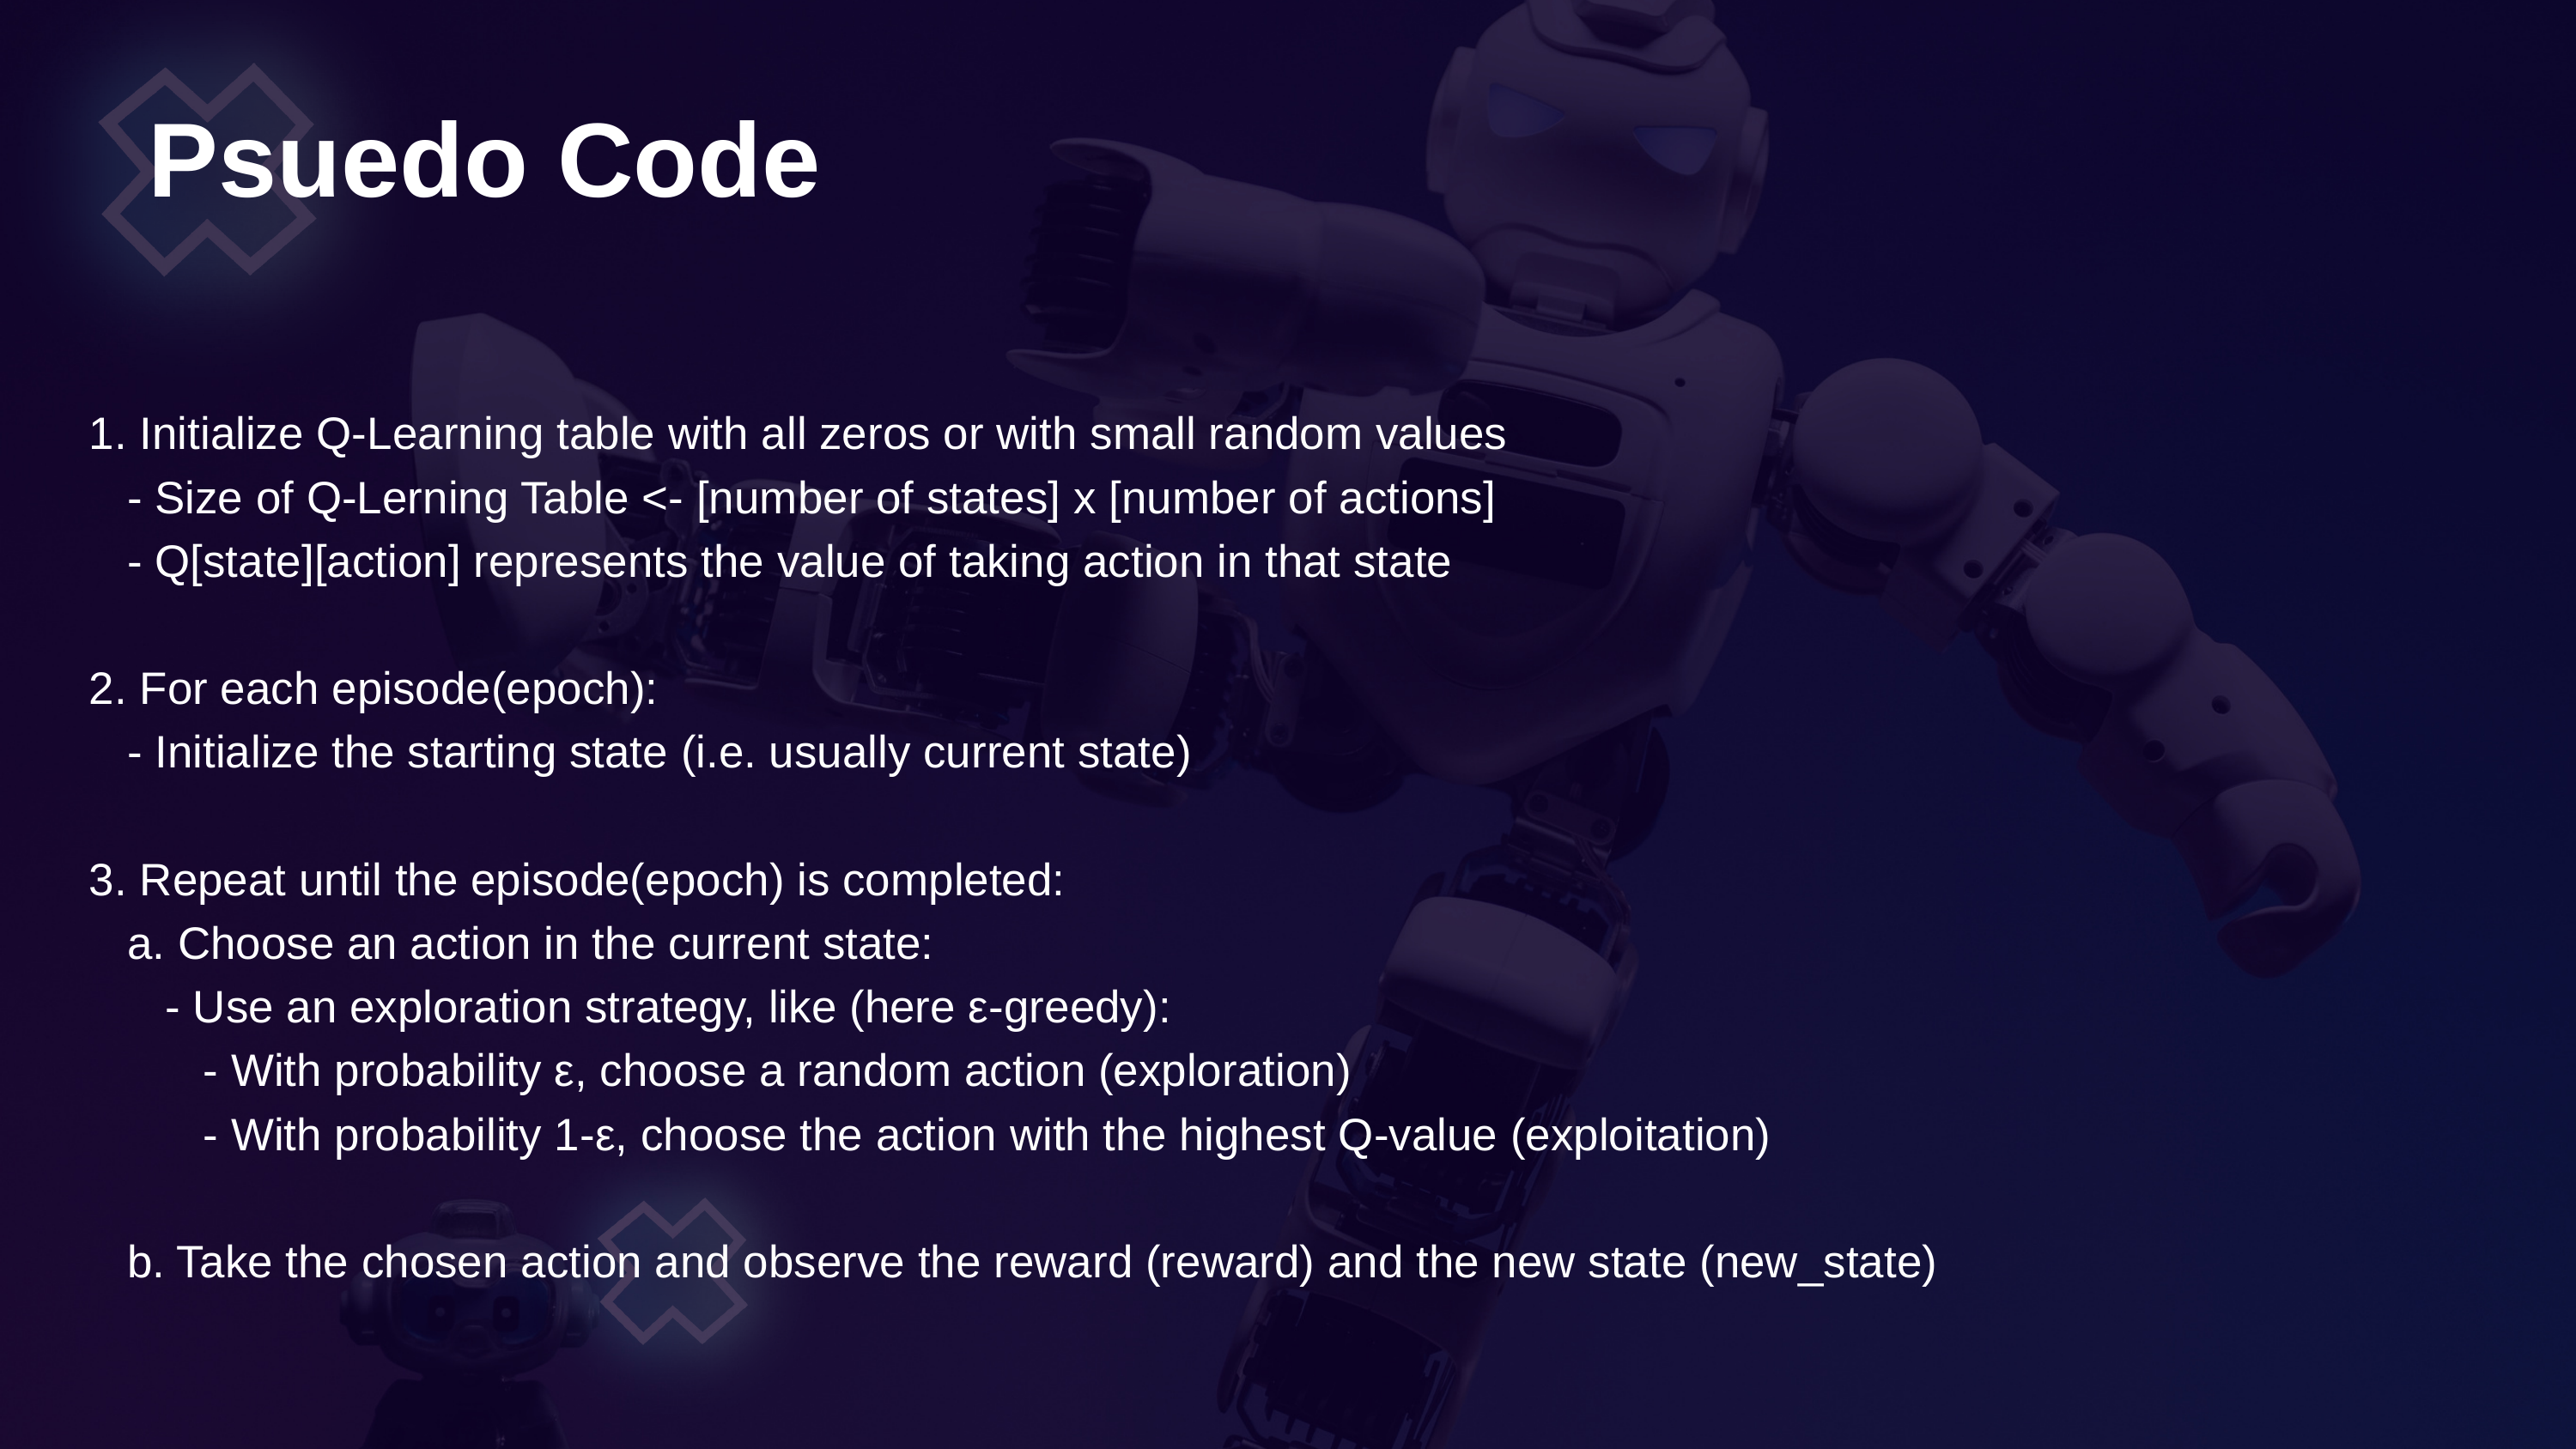

Psuedo Code
1. Initialize Q-Learning table with all zeros or with small random values
   - Size of Q-Lerning Table <- [number of states] x [number of actions]
   - Q[state][action] represents the value of taking action in that state

2. For each episode(epoch):
   - Initialize the starting state (i.e. usually current state)

3. Repeat until the episode(epoch) is completed:
   a. Choose an action in the current state:
      - Use an exploration strategy, like (here ε-greedy):
         - With probability ε, choose a random action (exploration)
         - With probability 1-ε, choose the action with the highest Q-value (exploitation)

   b. Take the chosen action and observe the reward (reward) and the new state (new_state)